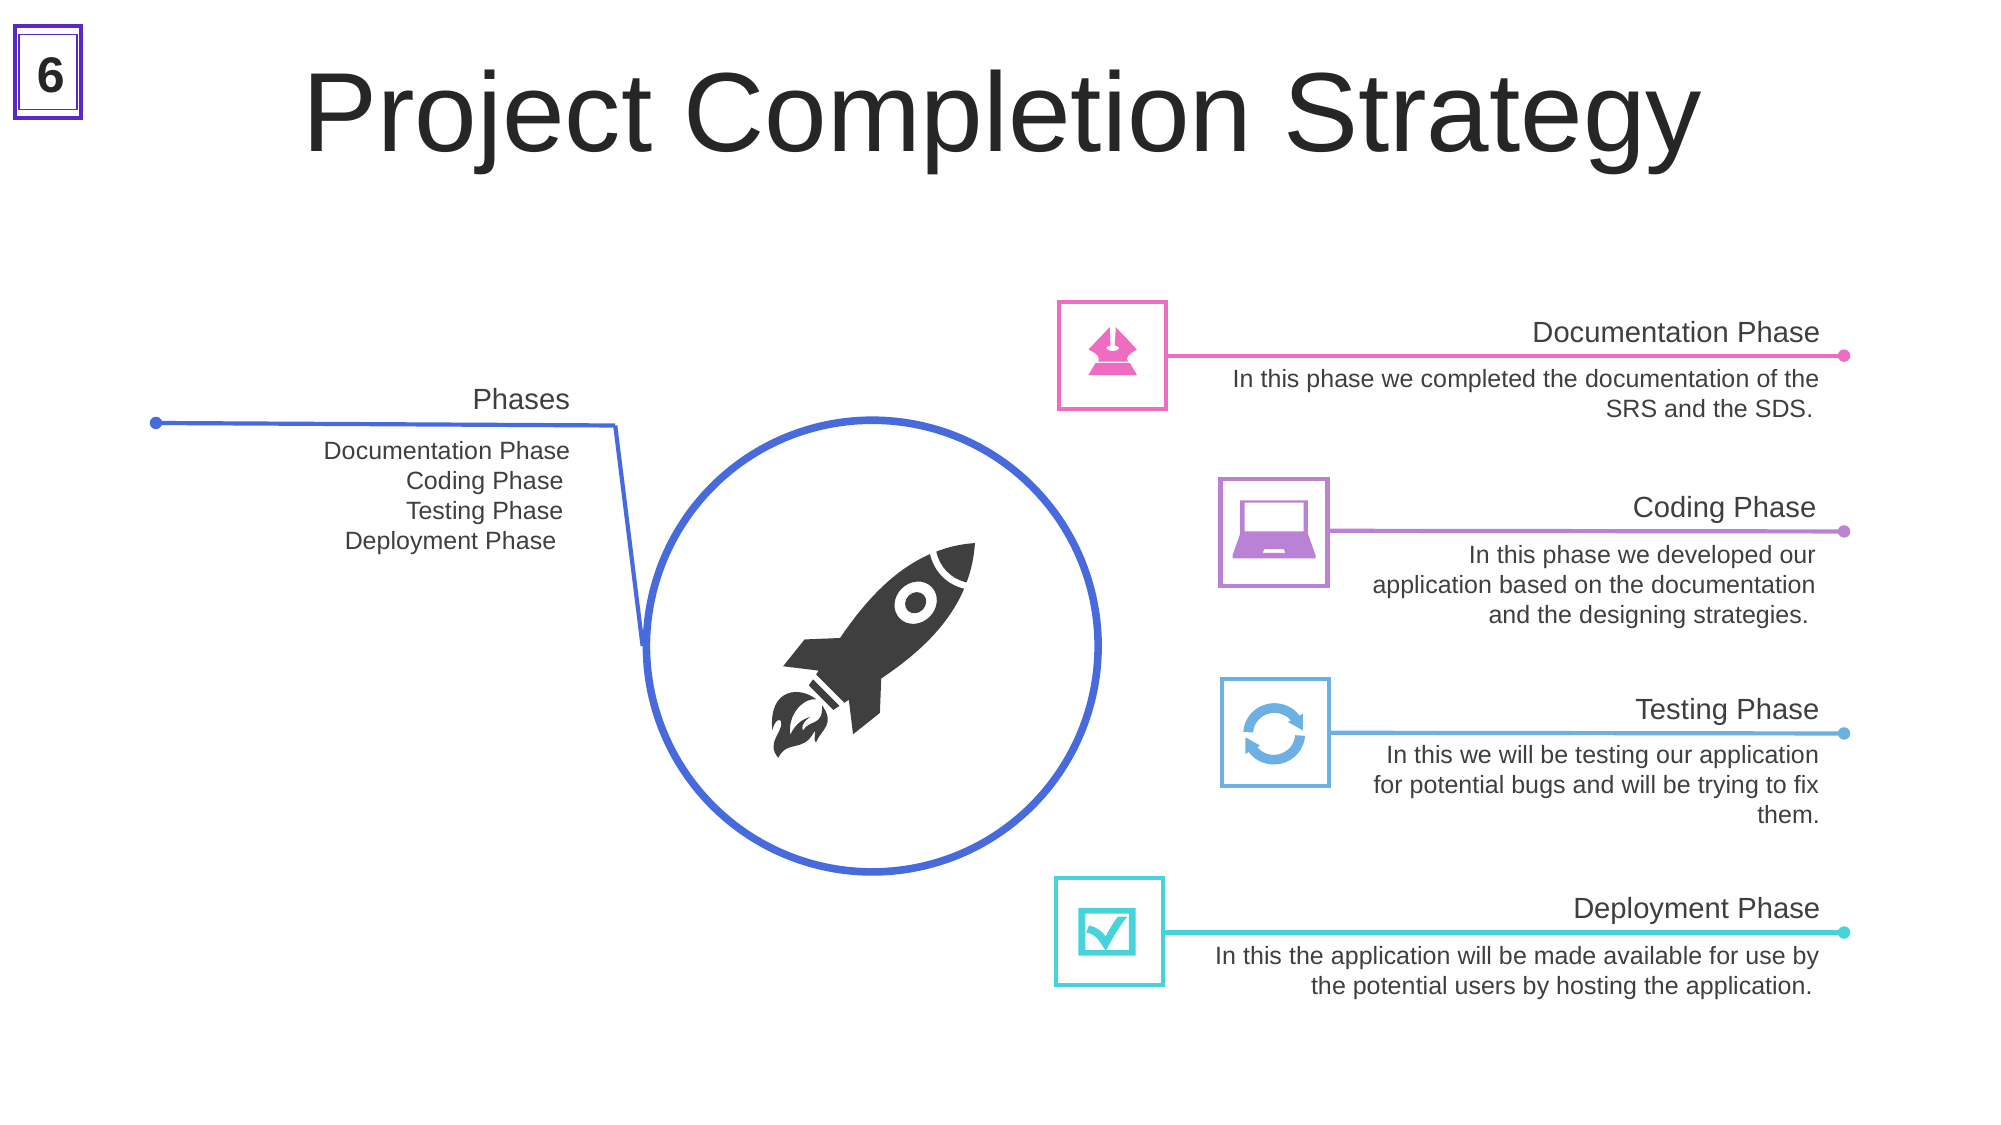

6
Project Completion Strategy

Documentation Phase
In this phase we completed the documentation of the SRS and the SDS.

Phases
Documentation Phase
Coding Phase
Testing Phase
Deployment Phase

Coding Phase
In this phase we developed our application based on the documentation and the designing strategies.

Testing Phase
In this we will be testing our application for potential bugs and will be trying to fix them.

Deployment Phase
In this the application will be made available for use by the potential users by hosting the application.